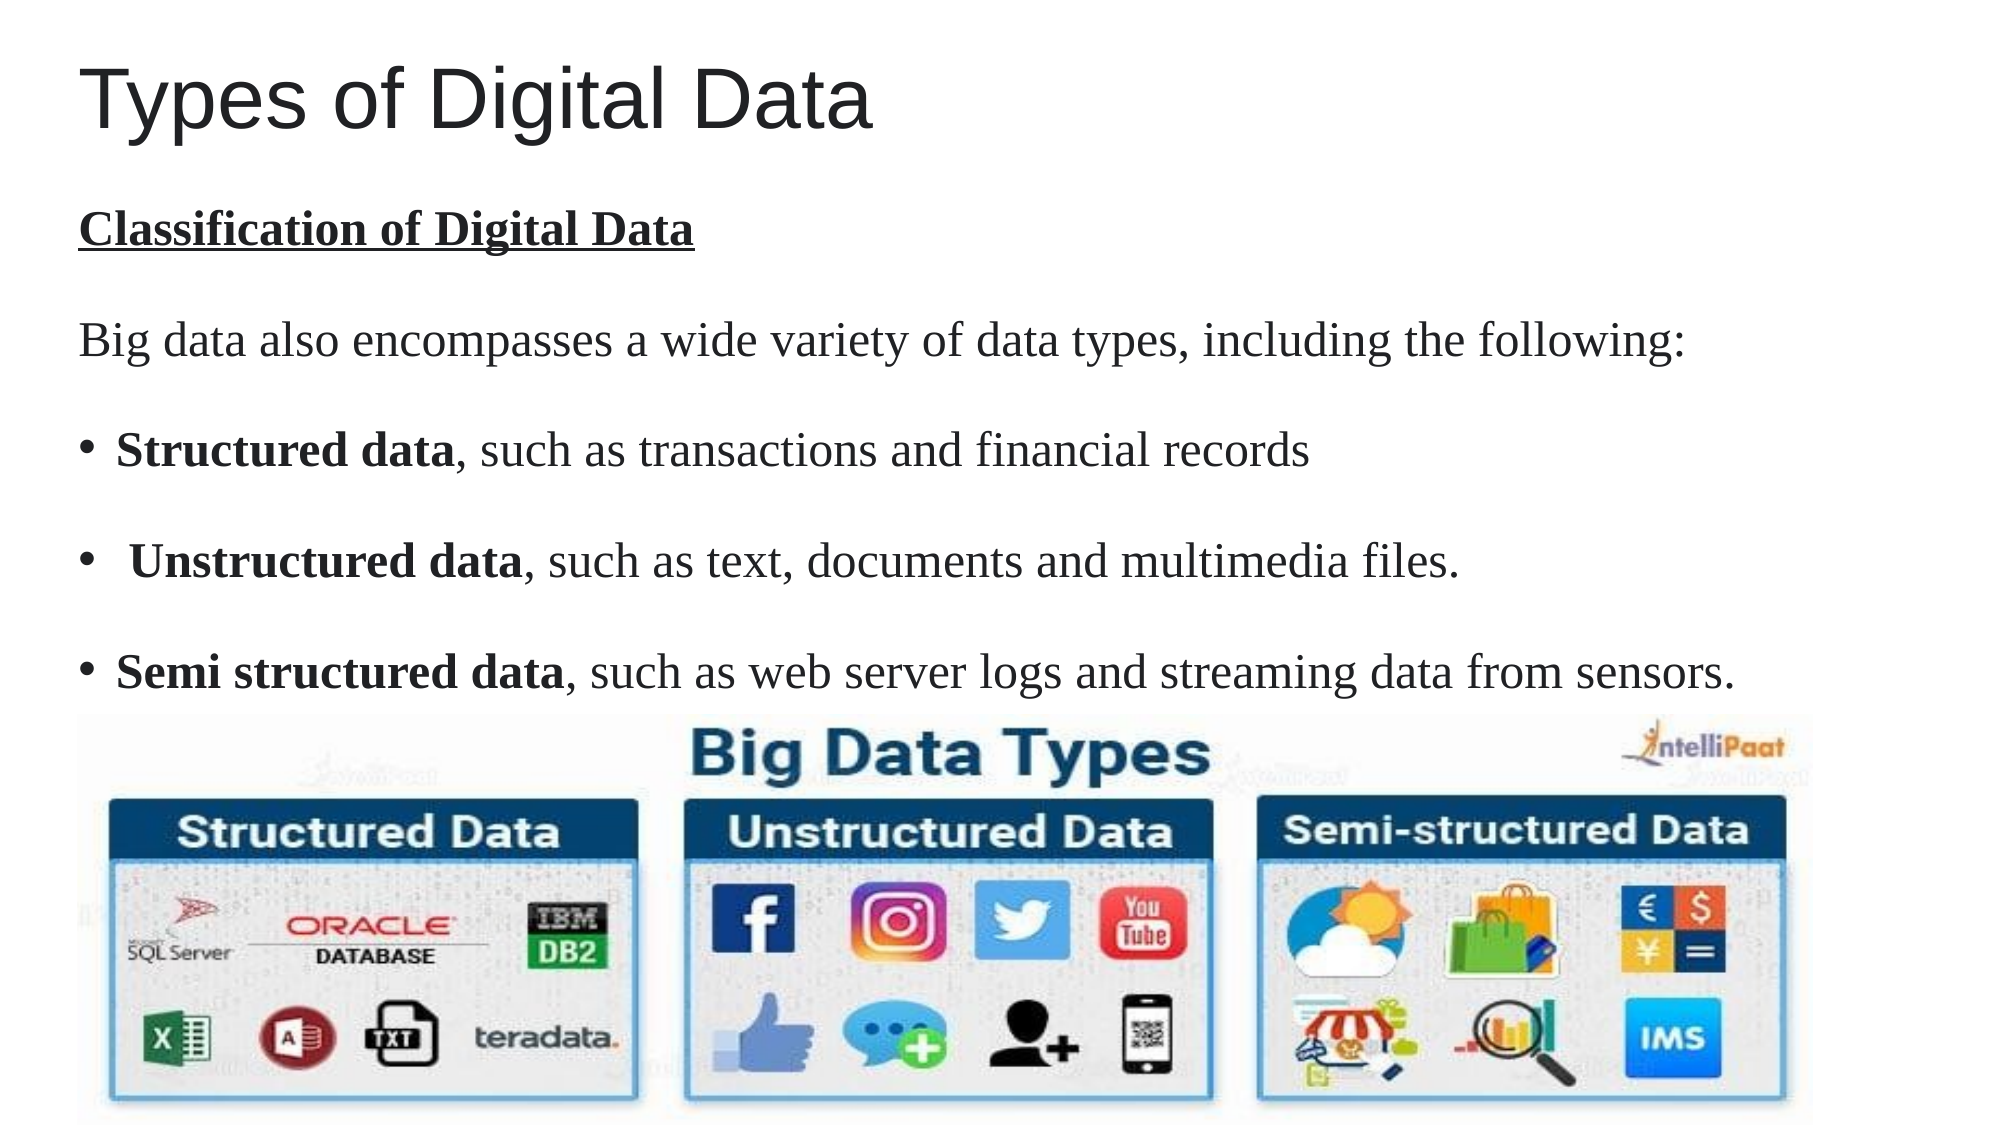

# Types of Digital Data
Classification of Digital Data
Big data also encompasses a wide variety of data types, including the following:
Structured data, such as transactions and financial records
 Unstructured data, such as text, documents and multimedia files.
Semi structured data, such as web server logs and streaming data from sensors.